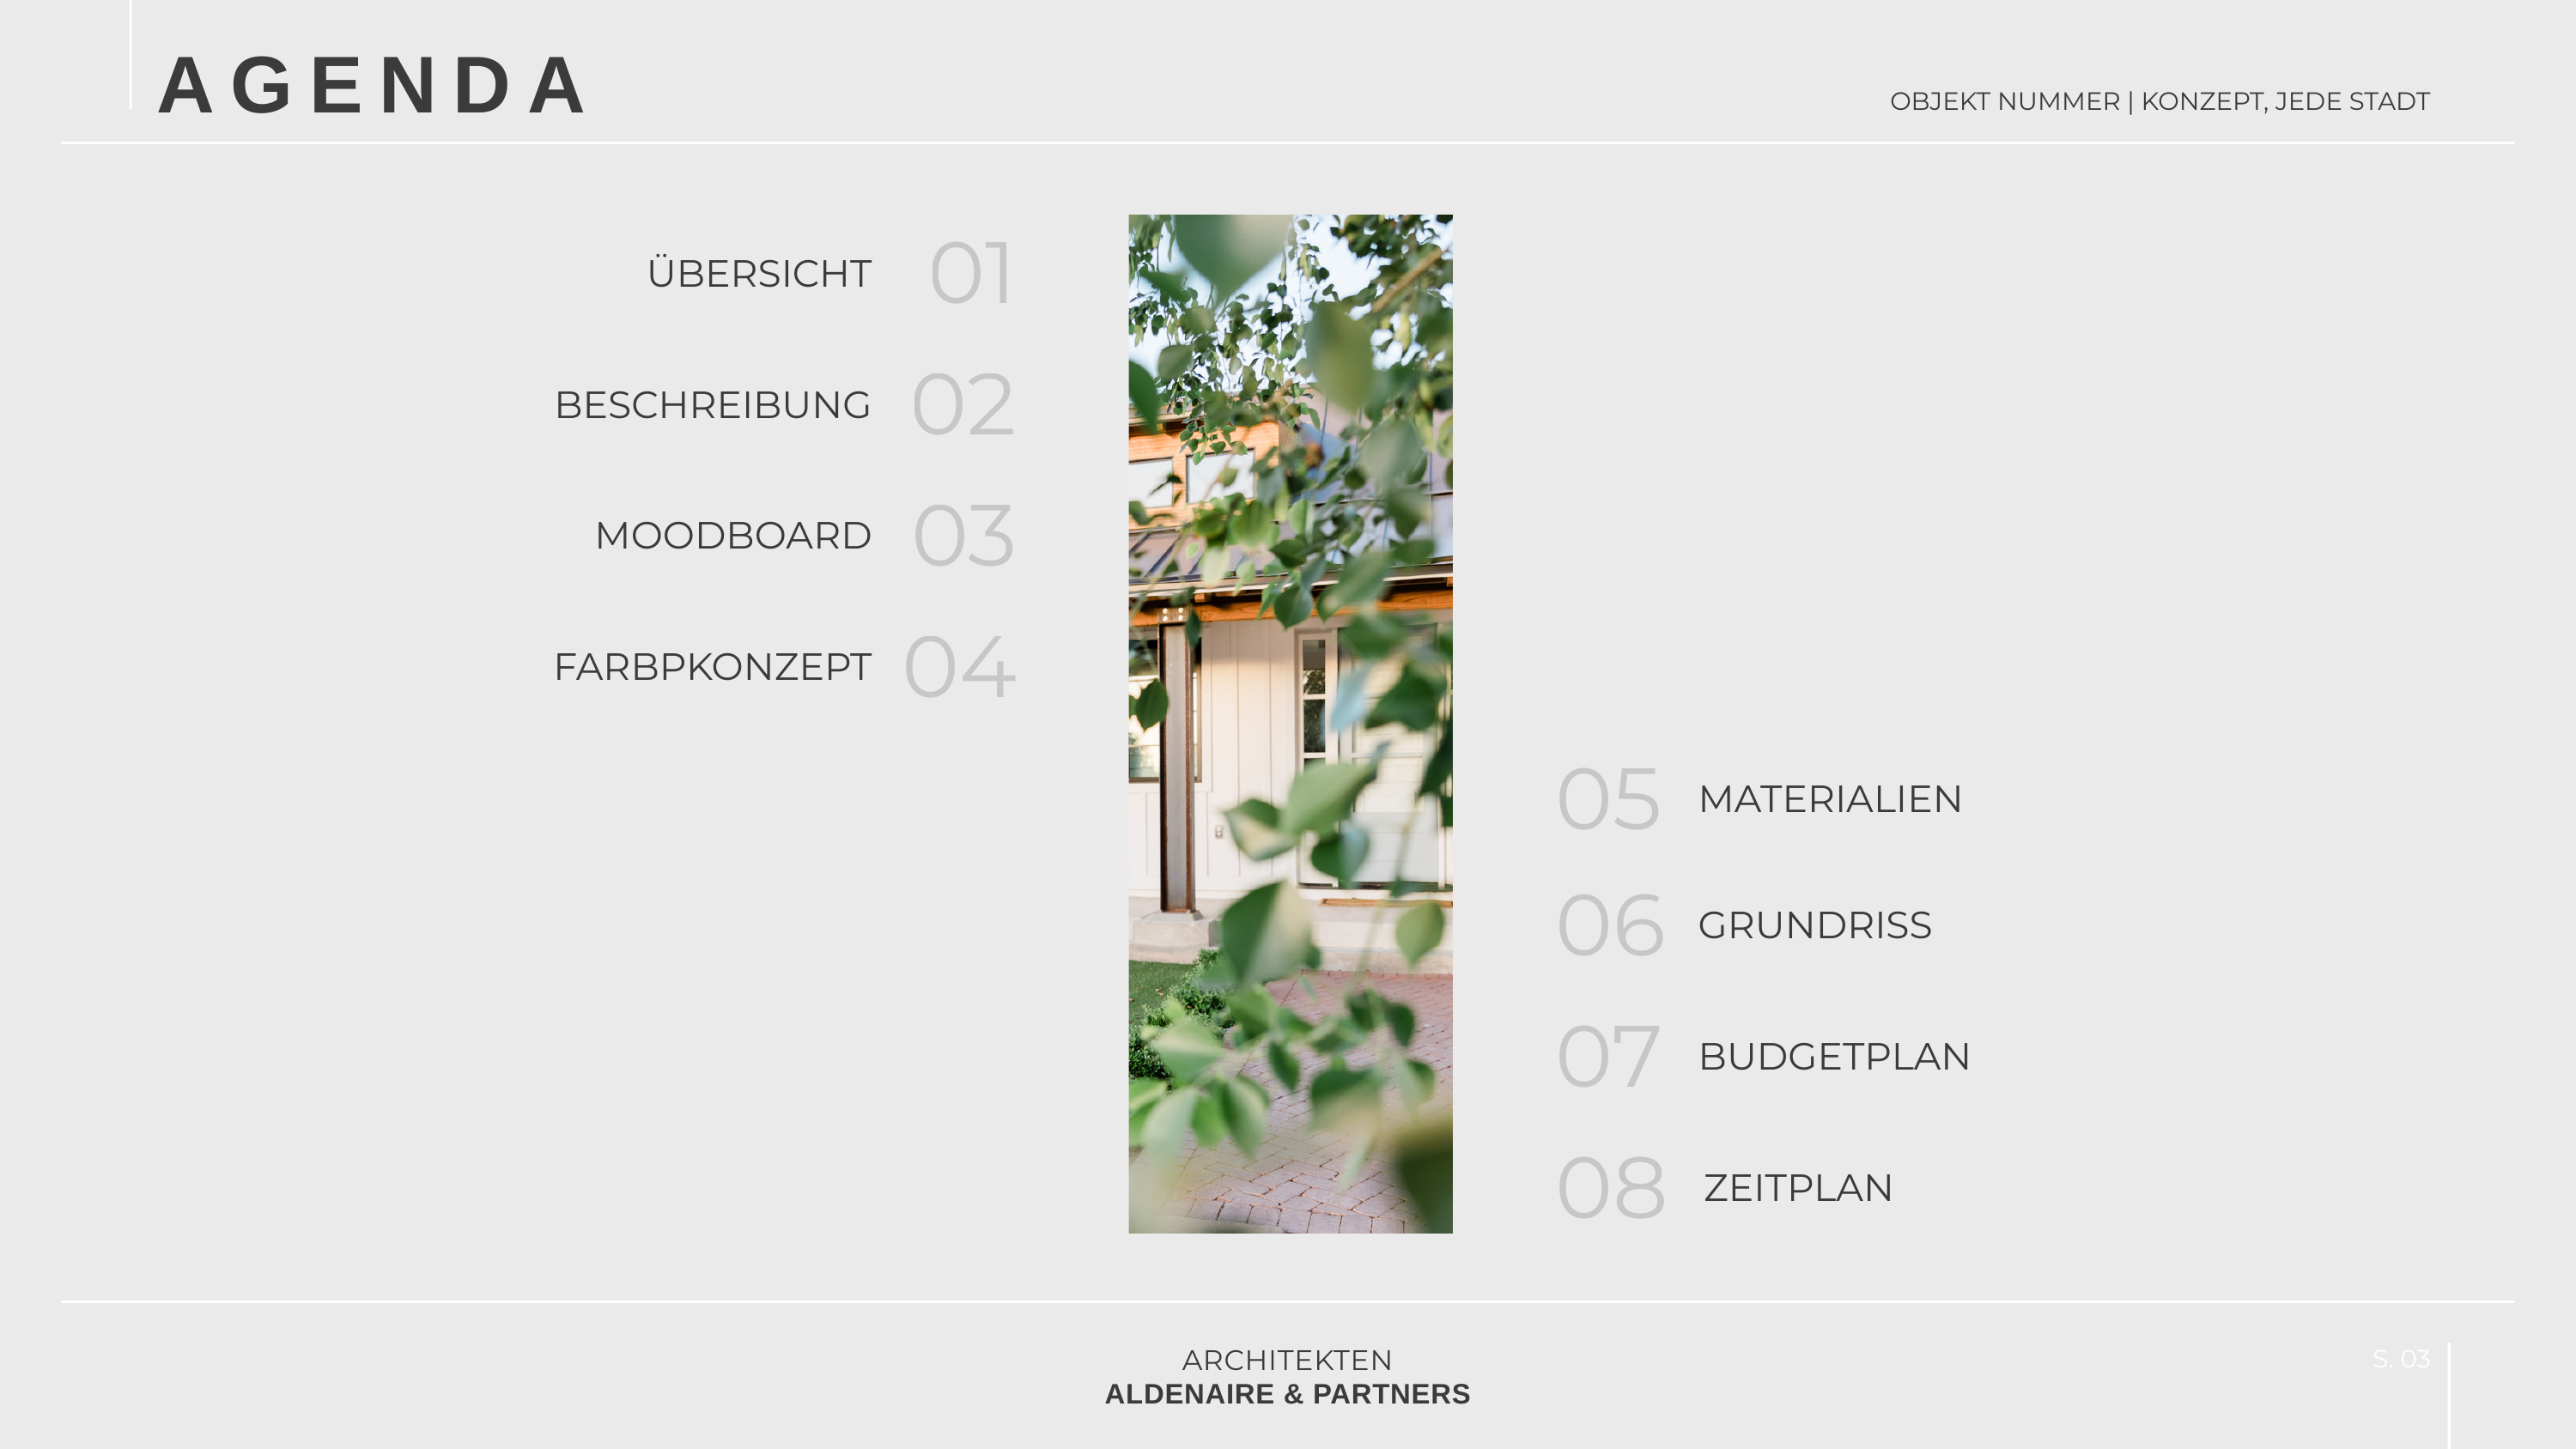

AGENDA
OBJEKT NUMMER | KONZEPT, JEDE STADT

01
ÜBERSICHT
02
BESCHREIBUNG
03
MOODBOARD
04
FARBPKONZEPT
05
MATERIALIEN
06
GRUNDRISS
07
BUDGETPLAN
08
ZEITPLAN

S. 03
ARCHITEKTEN
ALDENAIRE & PARTNERS